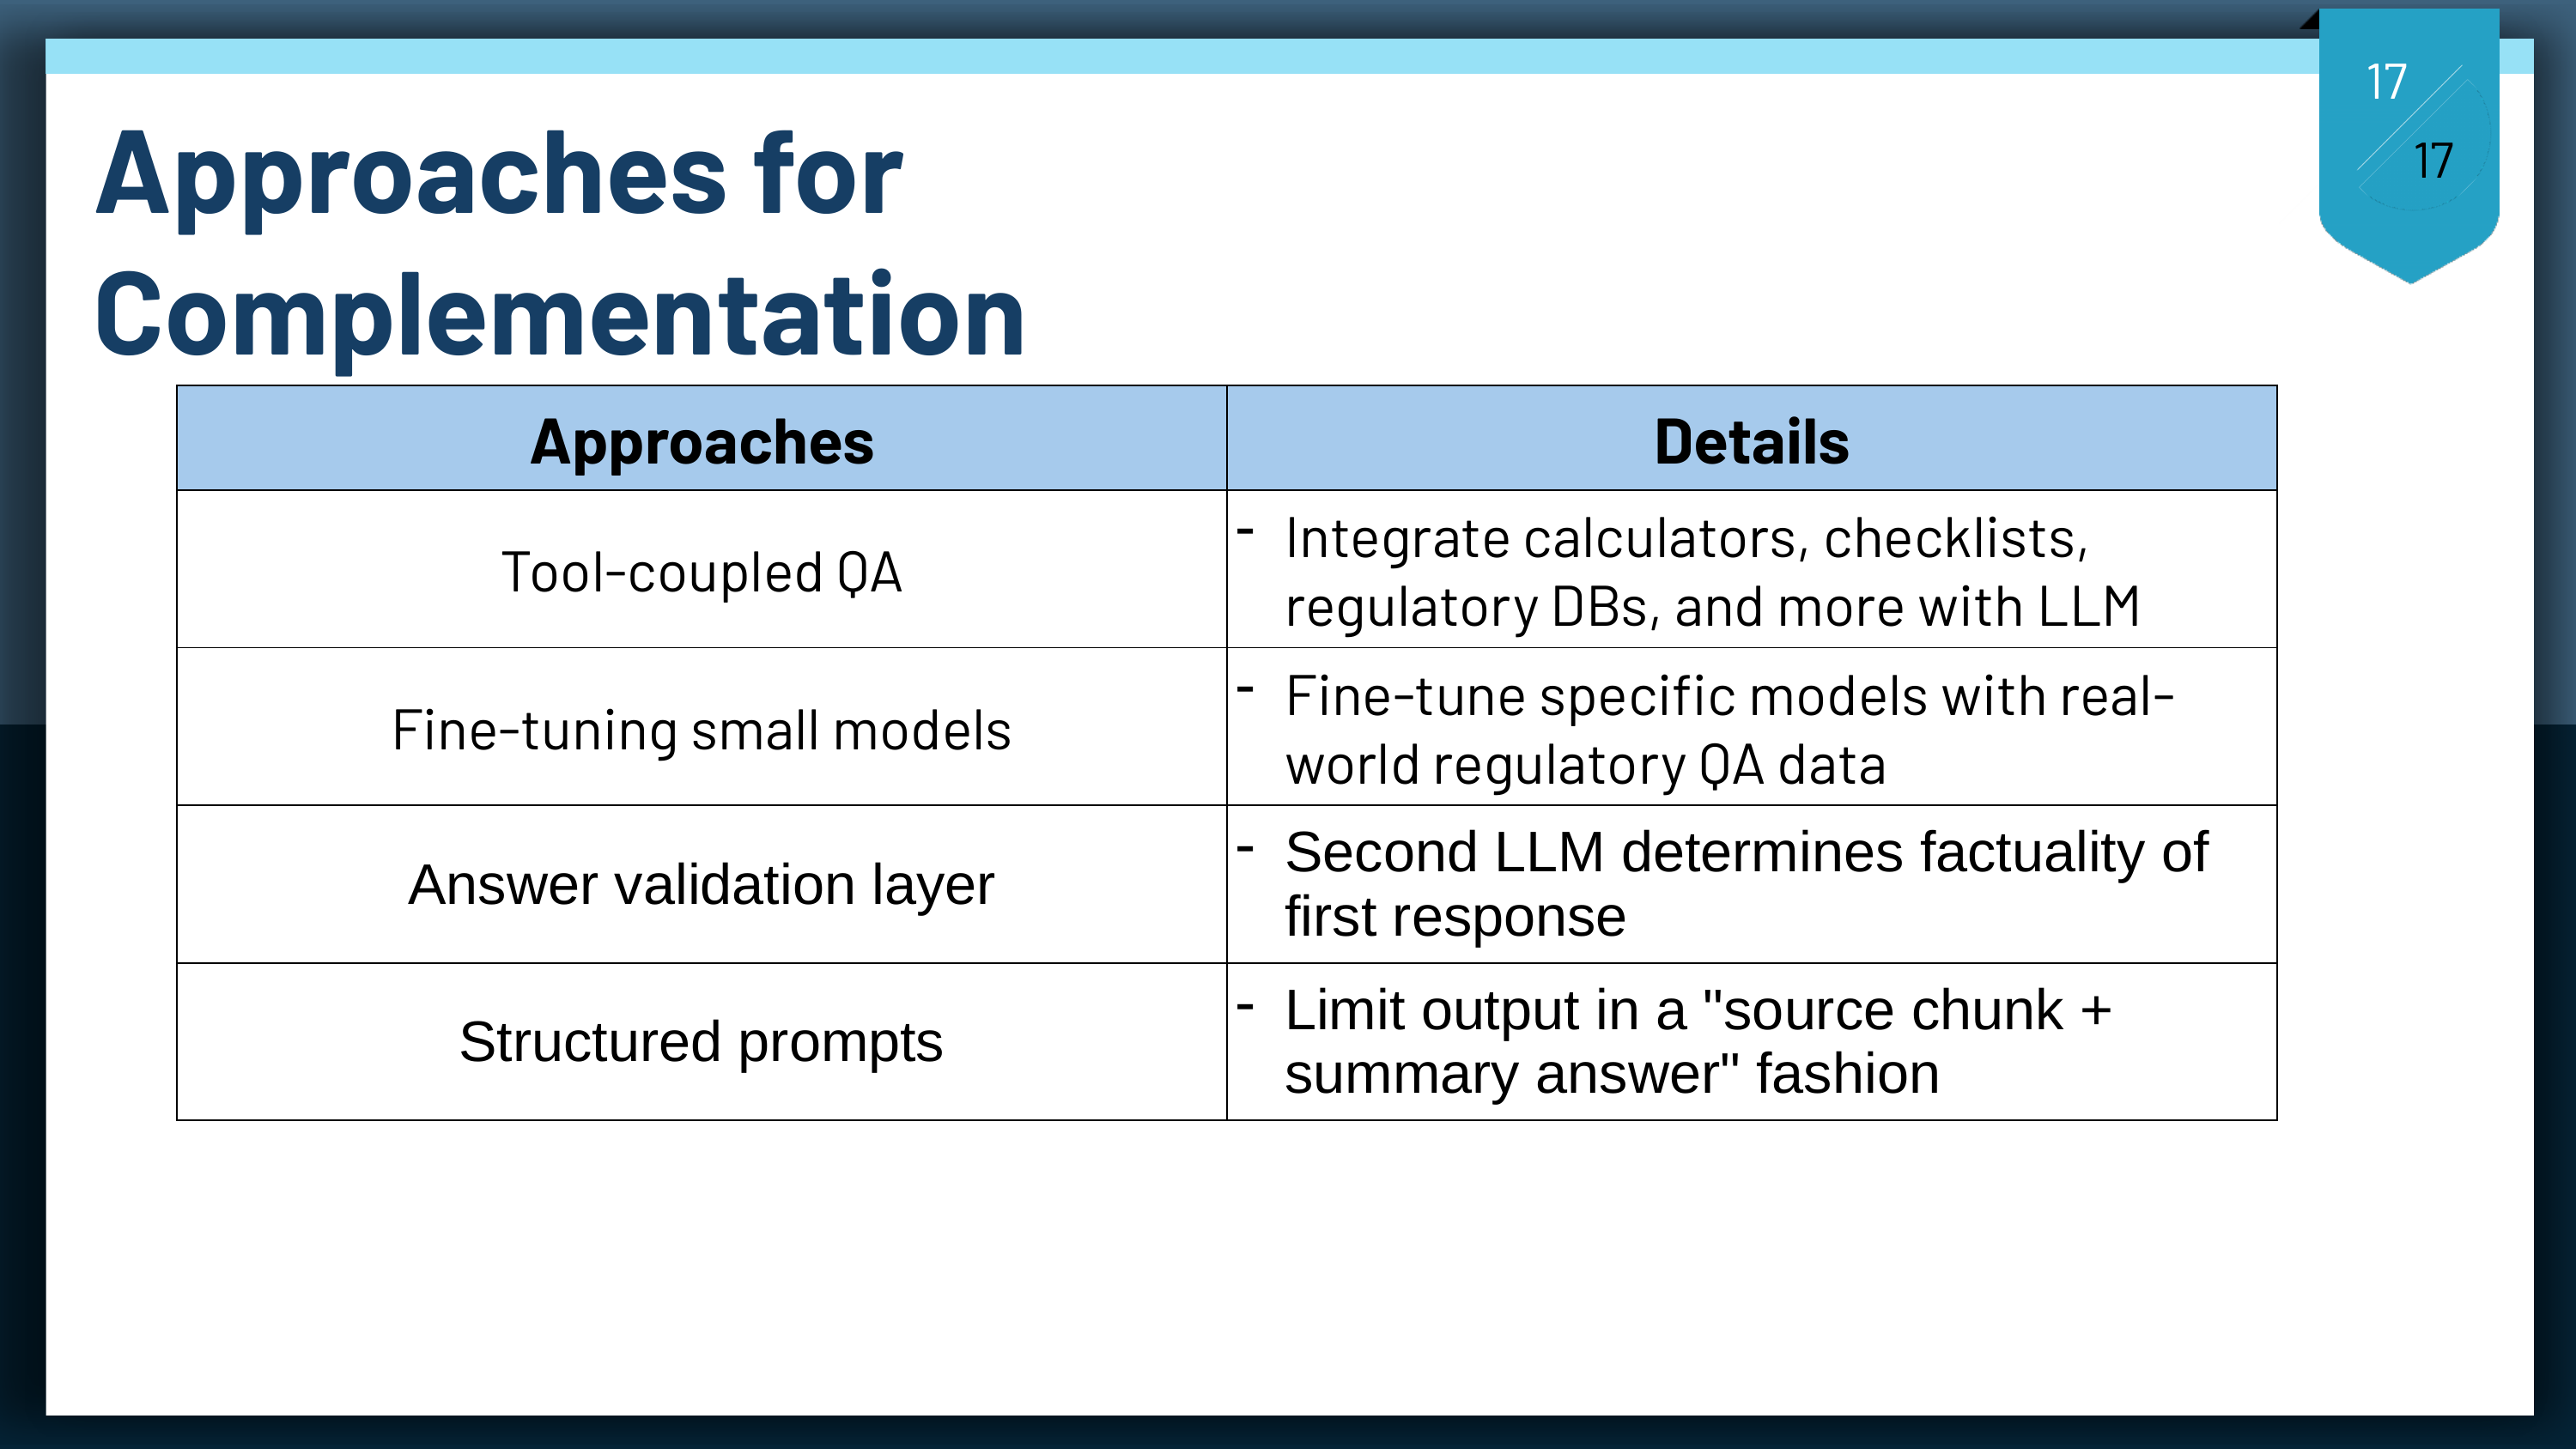

Approaches for Complementation
| Approaches | Details |
| --- | --- |
| Tool-coupled QA | Integrate calculators, checklists, regulatory DBs, and more with LLM |
| Fine-tuning small models | Fine-tune specific models with real-world regulatory QA data |
| Answer validation layer | Second LLM determines factuality of first response |
| Structured prompts | Limit output in a "source chunk + summary answer" fashion |